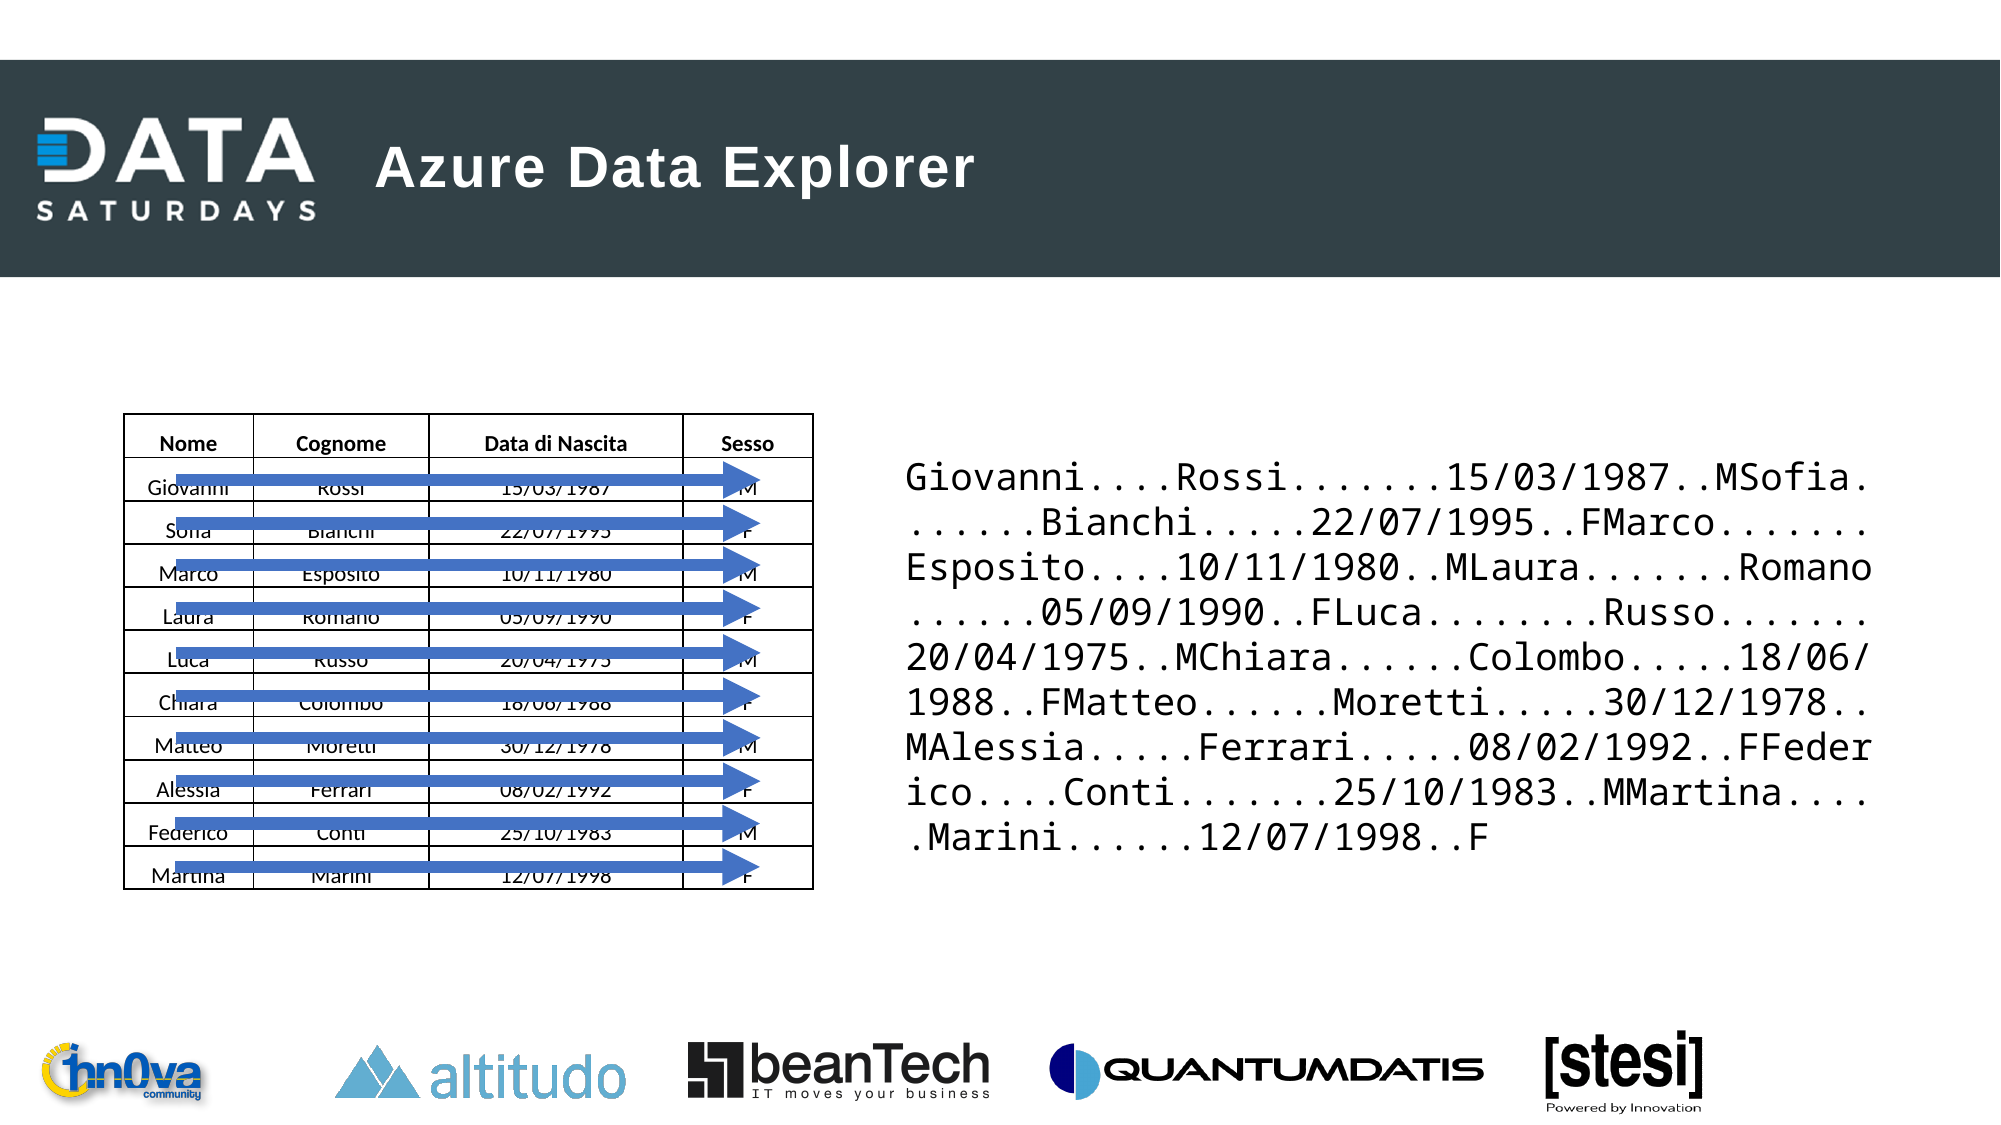

# Azure Data Explorer
| Nome | Cognome | Data di Nascita | Sesso |
| --- | --- | --- | --- |
| Giovanni | Rossi | 15/03/1987 | M |
| Sofia | Bianchi | 22/07/1995 | F |
| Marco | Esposito | 10/11/1980 | M |
| Laura | Romano | 05/09/1990 | F |
| Luca | Russo | 20/04/1975 | M |
| Chiara | Colombo | 18/06/1988 | F |
| Matteo | Moretti | 30/12/1978 | M |
| Alessia | Ferrari | 08/02/1992 | F |
| Federico | Conti | 25/10/1983 | M |
| Martina | Marini | 12/07/1998 | F |
Giovanni....Rossi.......15/03/1987..MSofia.......Bianchi.....22/07/1995..FMarco.......Esposito....10/11/1980..MLaura.......Romano......05/09/1990..FLuca........Russo.......20/04/1975..MChiara......Colombo.....18/06/1988..FMatteo......Moretti.....30/12/1978..MAlessia.....Ferrari.....08/02/1992..FFederico....Conti.......25/10/1983..MMartina.....Marini......12/07/1998..F